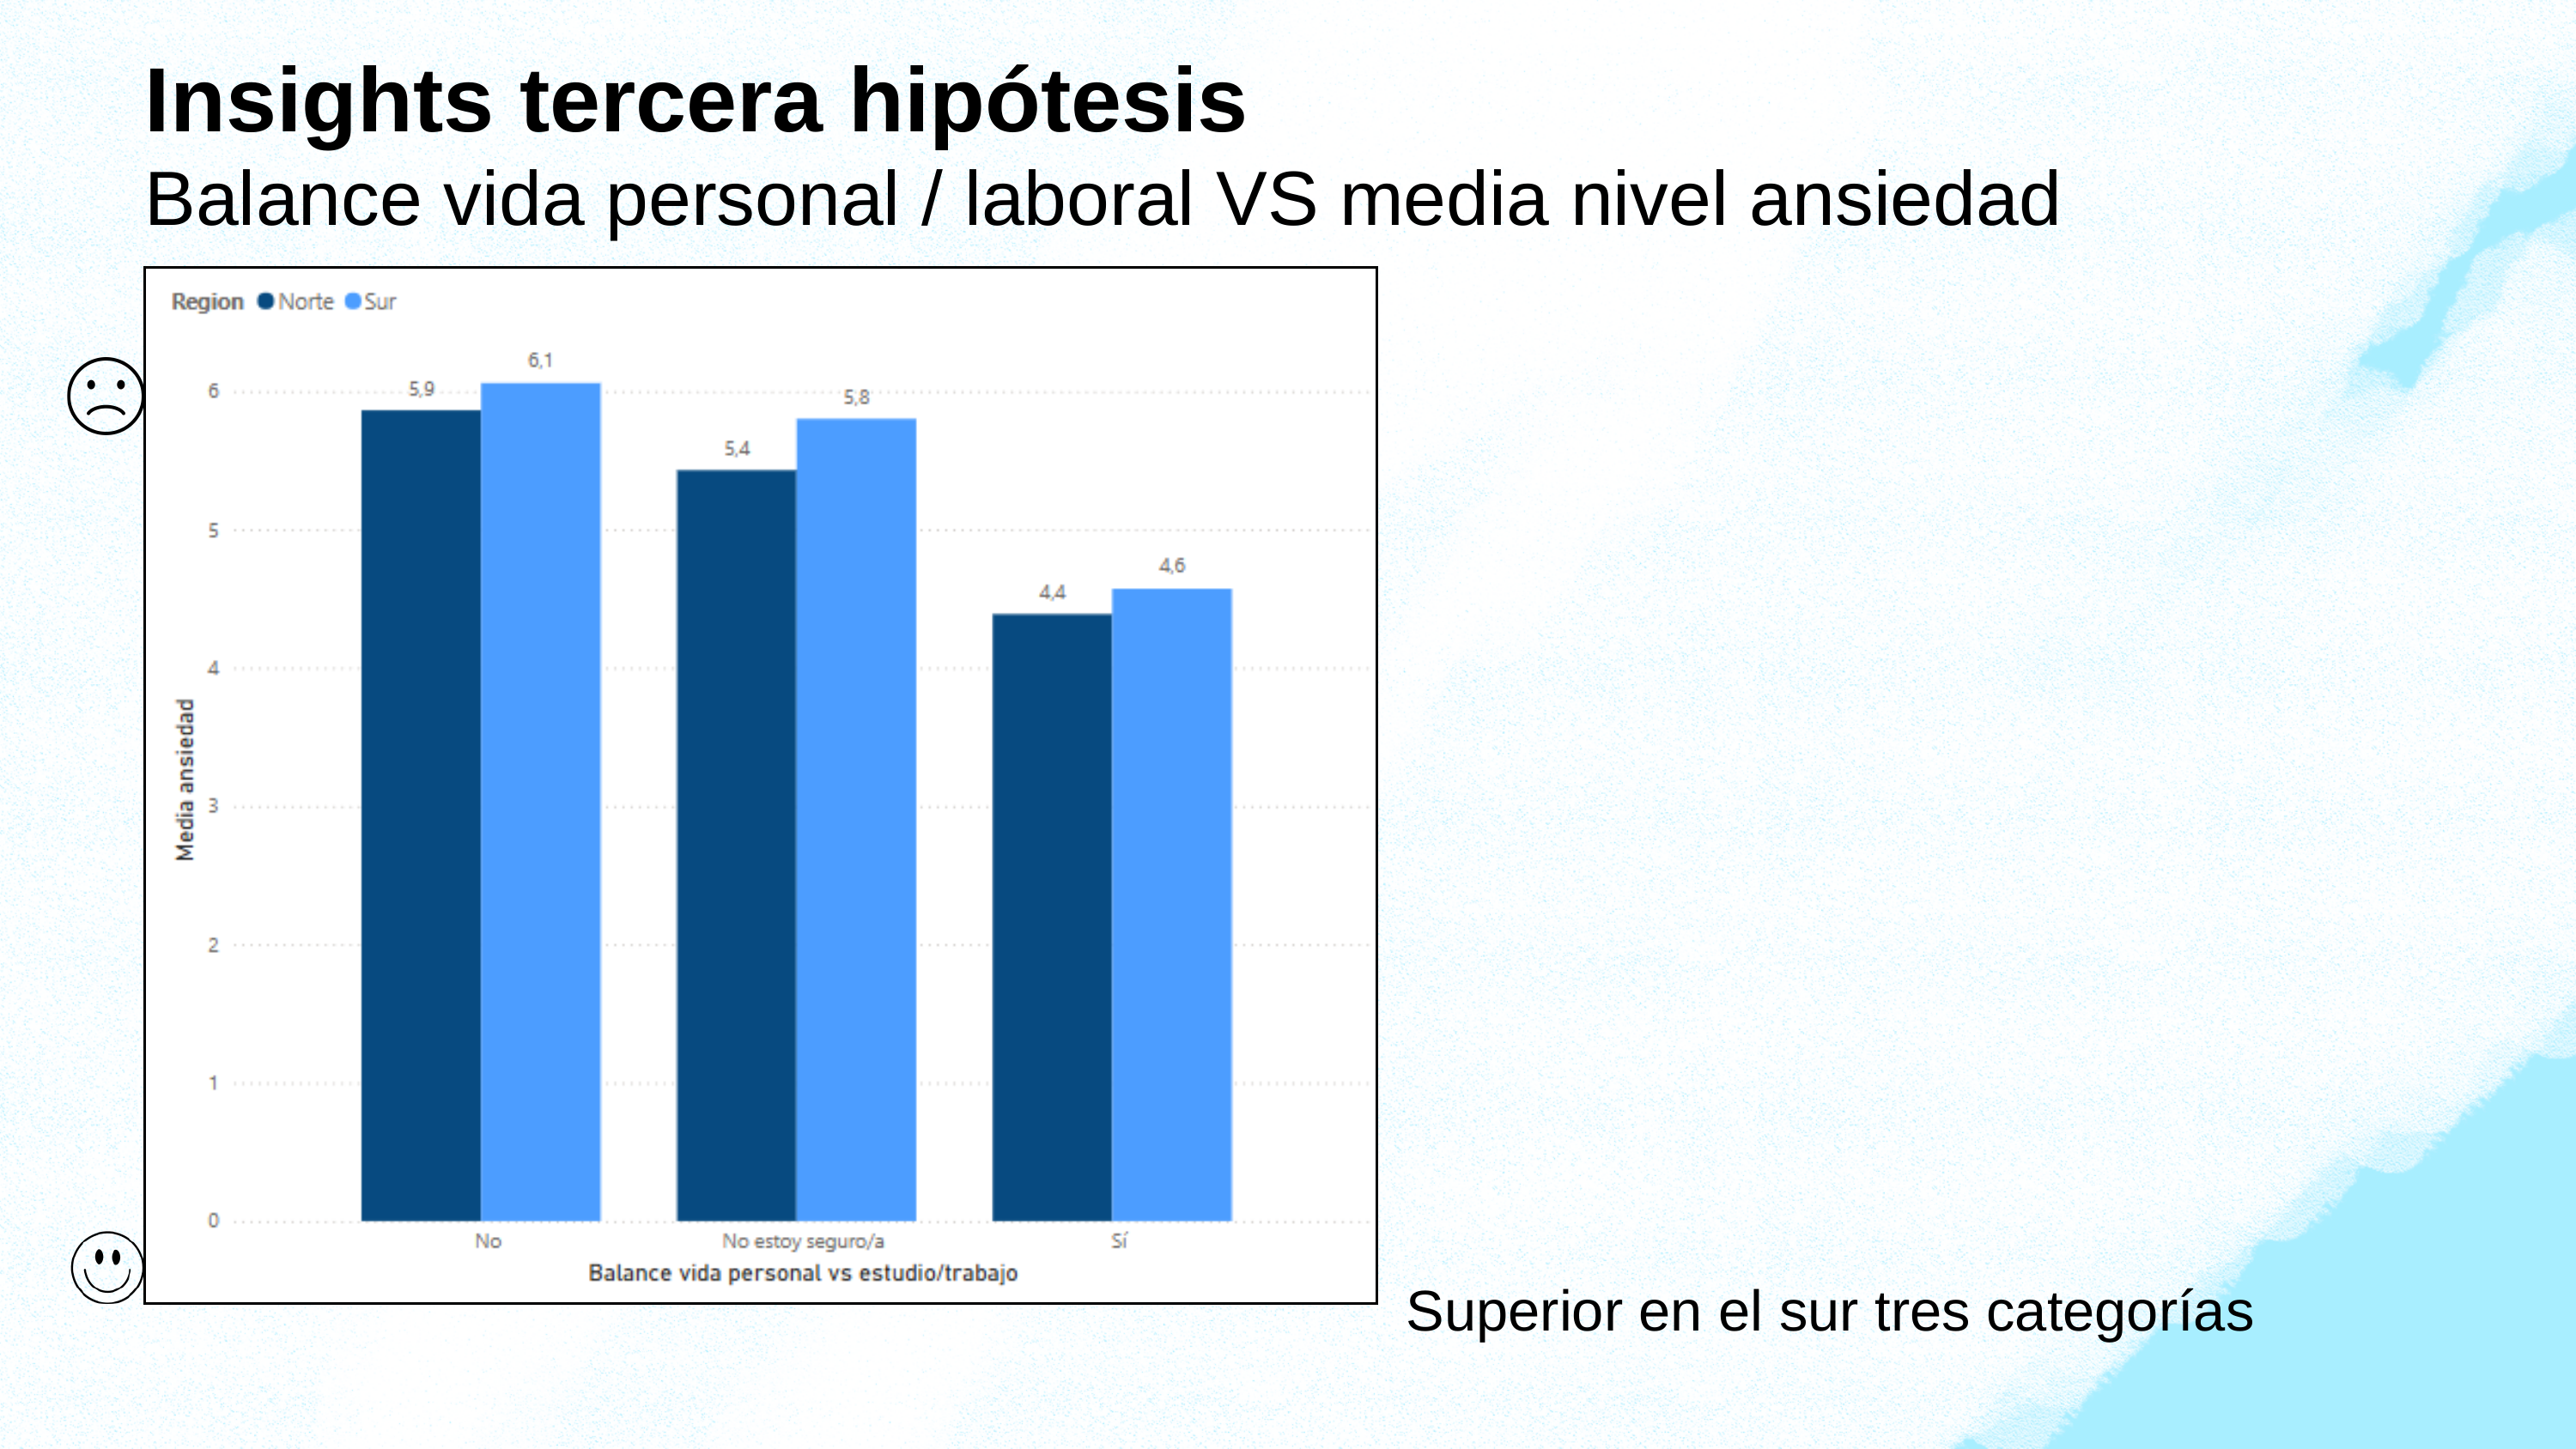

Insights tercera hipótesis
Balance vida personal / laboral VS media nivel ansiedad

Superior en el sur tres categorías